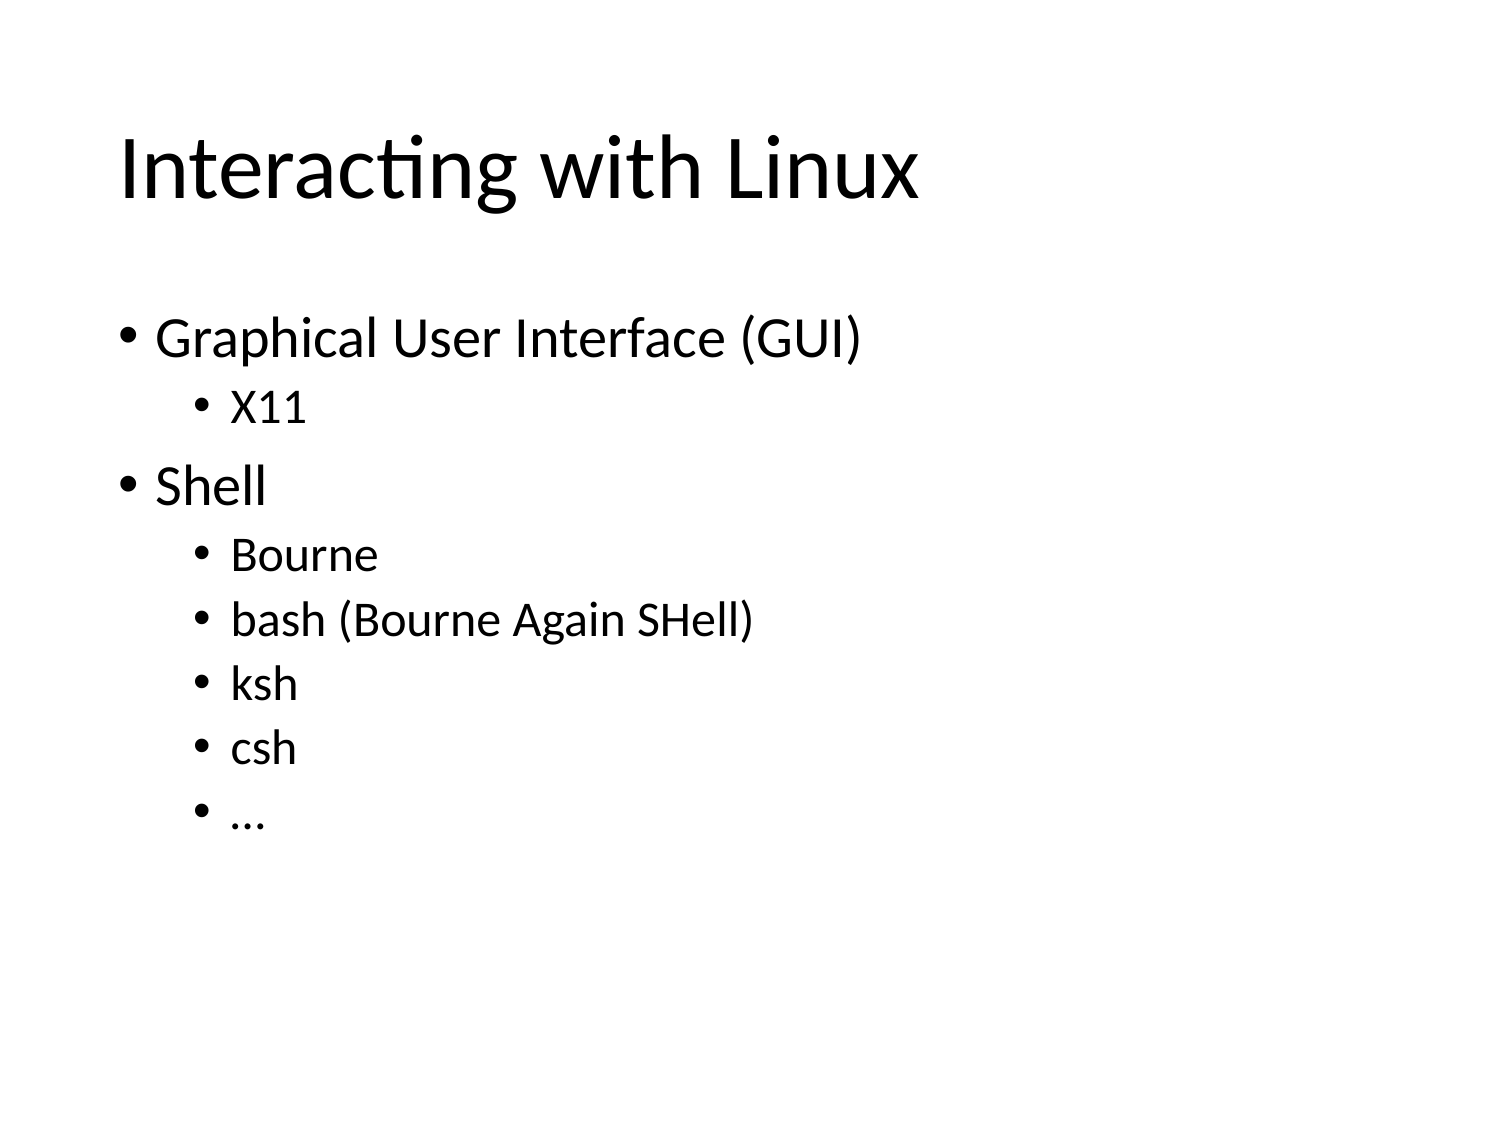

# Interacting with Linux
Graphical User Interface (GUI)
X11
Shell
Bourne
bash (Bourne Again SHell)
ksh
csh
…